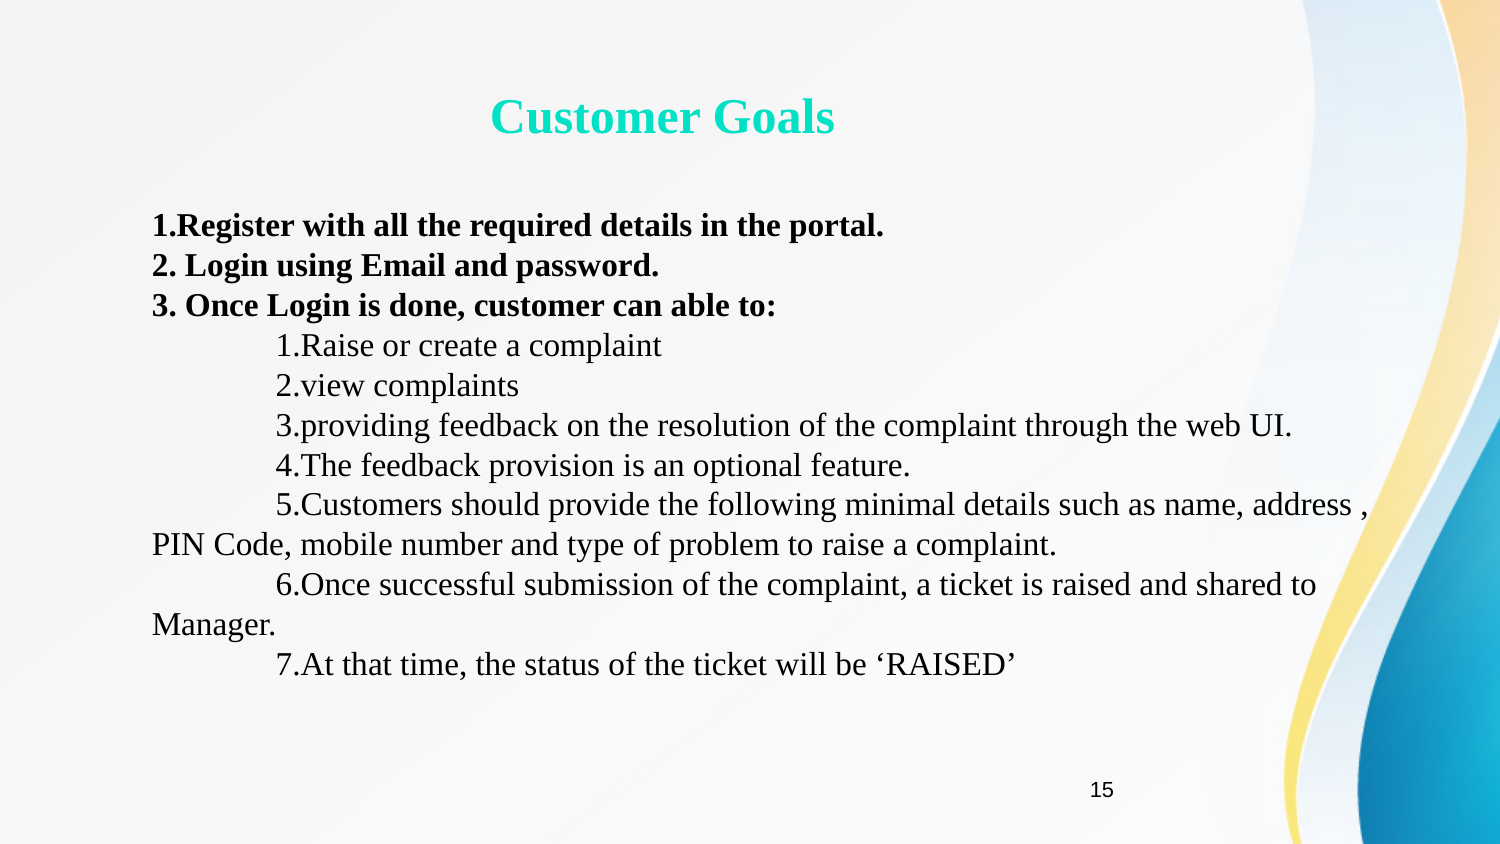

Customer Goals

1.Register with all the required details in the portal.
2. Login using Email and password.
3. Once Login is done, customer can able to:
               1.Raise or create a complaint
               2.view complaints
               3.providing feedback on the resolution of the complaint through the web UI.
               4.The feedback provision is an optional feature.
               5.Customers should provide the following minimal details such as name, address , PIN Code, mobile number and type of problem to raise a complaint.
               6.Once successful submission of the complaint, a ticket is raised and shared to Manager.
               7.At that time, the status of the ticket will be ‘RAISED’

15